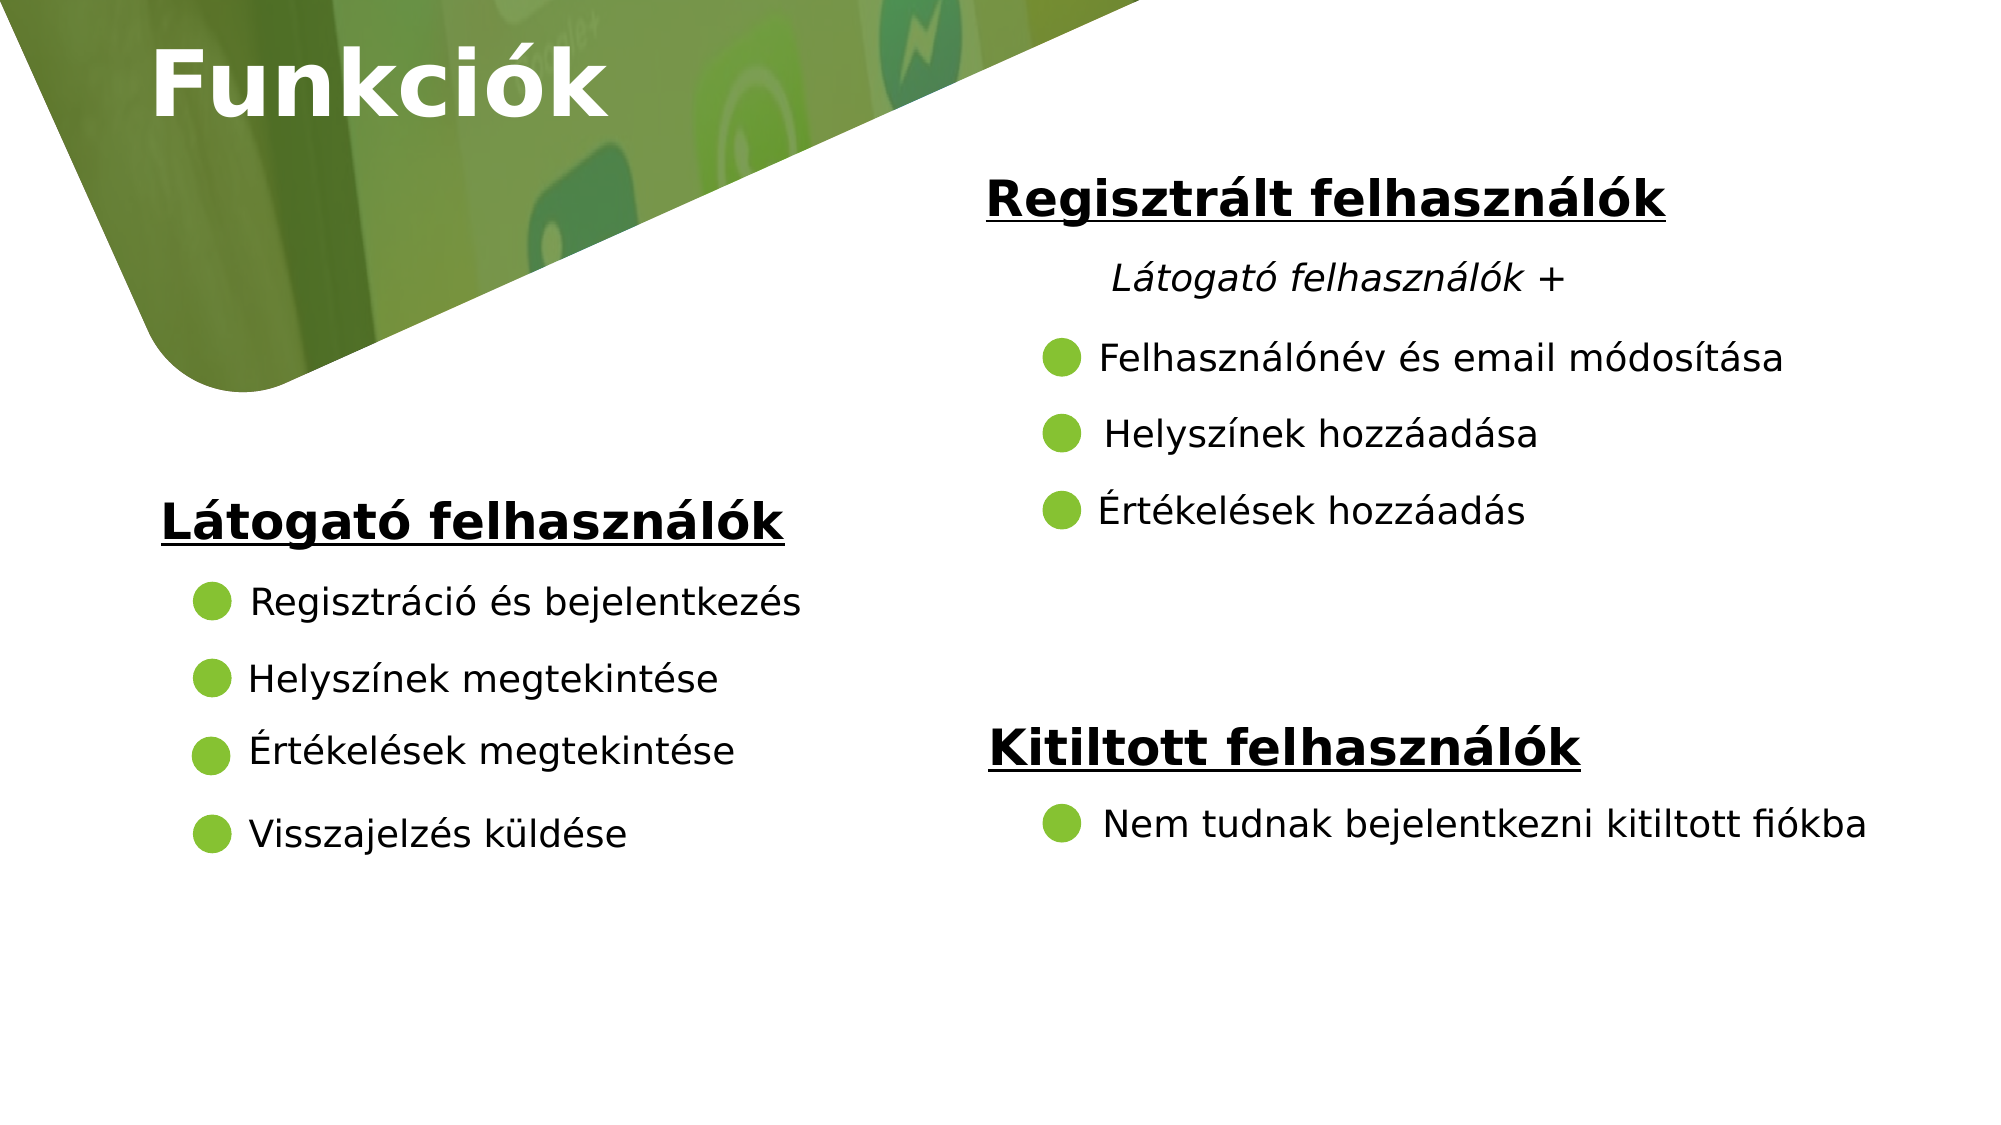

Funkciók
Regisztrált felhasználók
Látogató felhasználók +
Felhasználónév és email módosítása

Helyszínek hozzáadása

Értékelések hozzáadás
Látogató felhasználók

Regisztráció és bejelentkezés

Helyszínek megtekintése

Kitiltott felhasználók
Értékelések megtekintése

Nem tudnak bejelentkezni kitiltott fiókba
Visszajelzés küldése